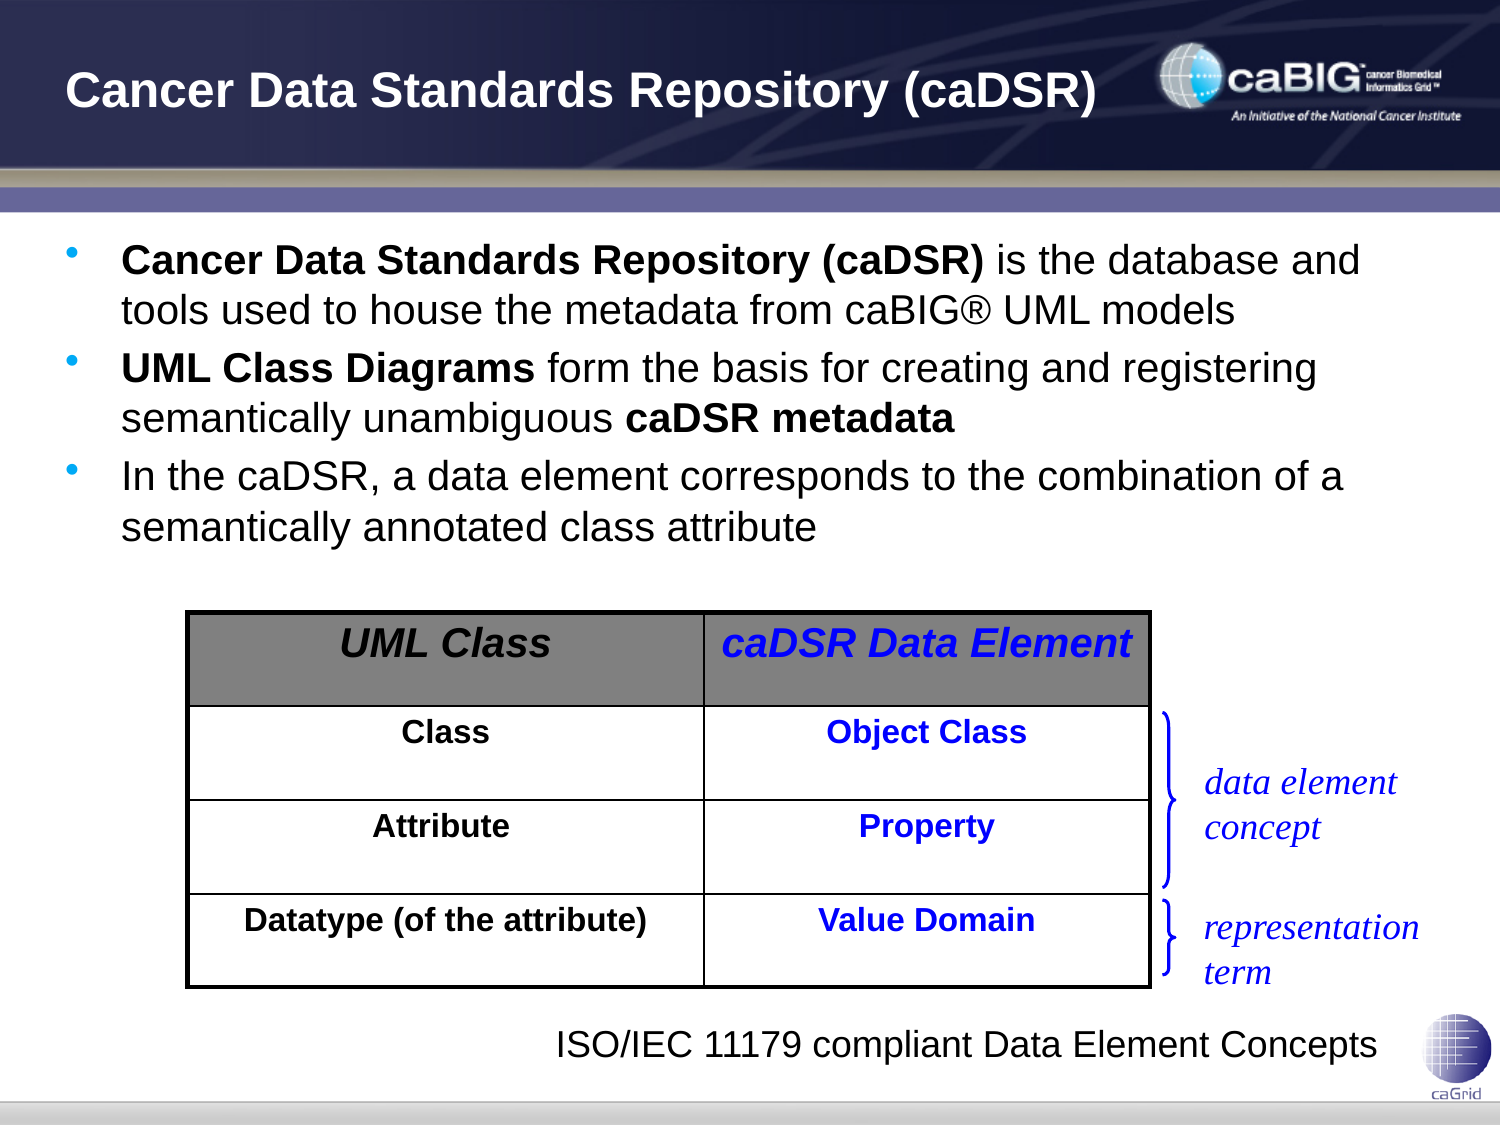

Cancer Data Standards Repository (caDSR)
Cancer Data Standards Repository (caDSR) is the database and tools used to house the metadata from caBIG® UML models
UML Class Diagrams form the basis for creating and registering semantically unambiguous caDSR metadata
In the caDSR, a data element corresponds to the combination of a semantically annotated class attribute
| UML Class | caDSR Data Element |
| --- | --- |
| Class | Object Class |
| Attribute | Property |
| Datatype (of the attribute) | Value Domain |

data element
concept
representation
term

ISO/IEC 11179 compliant Data Element Concepts